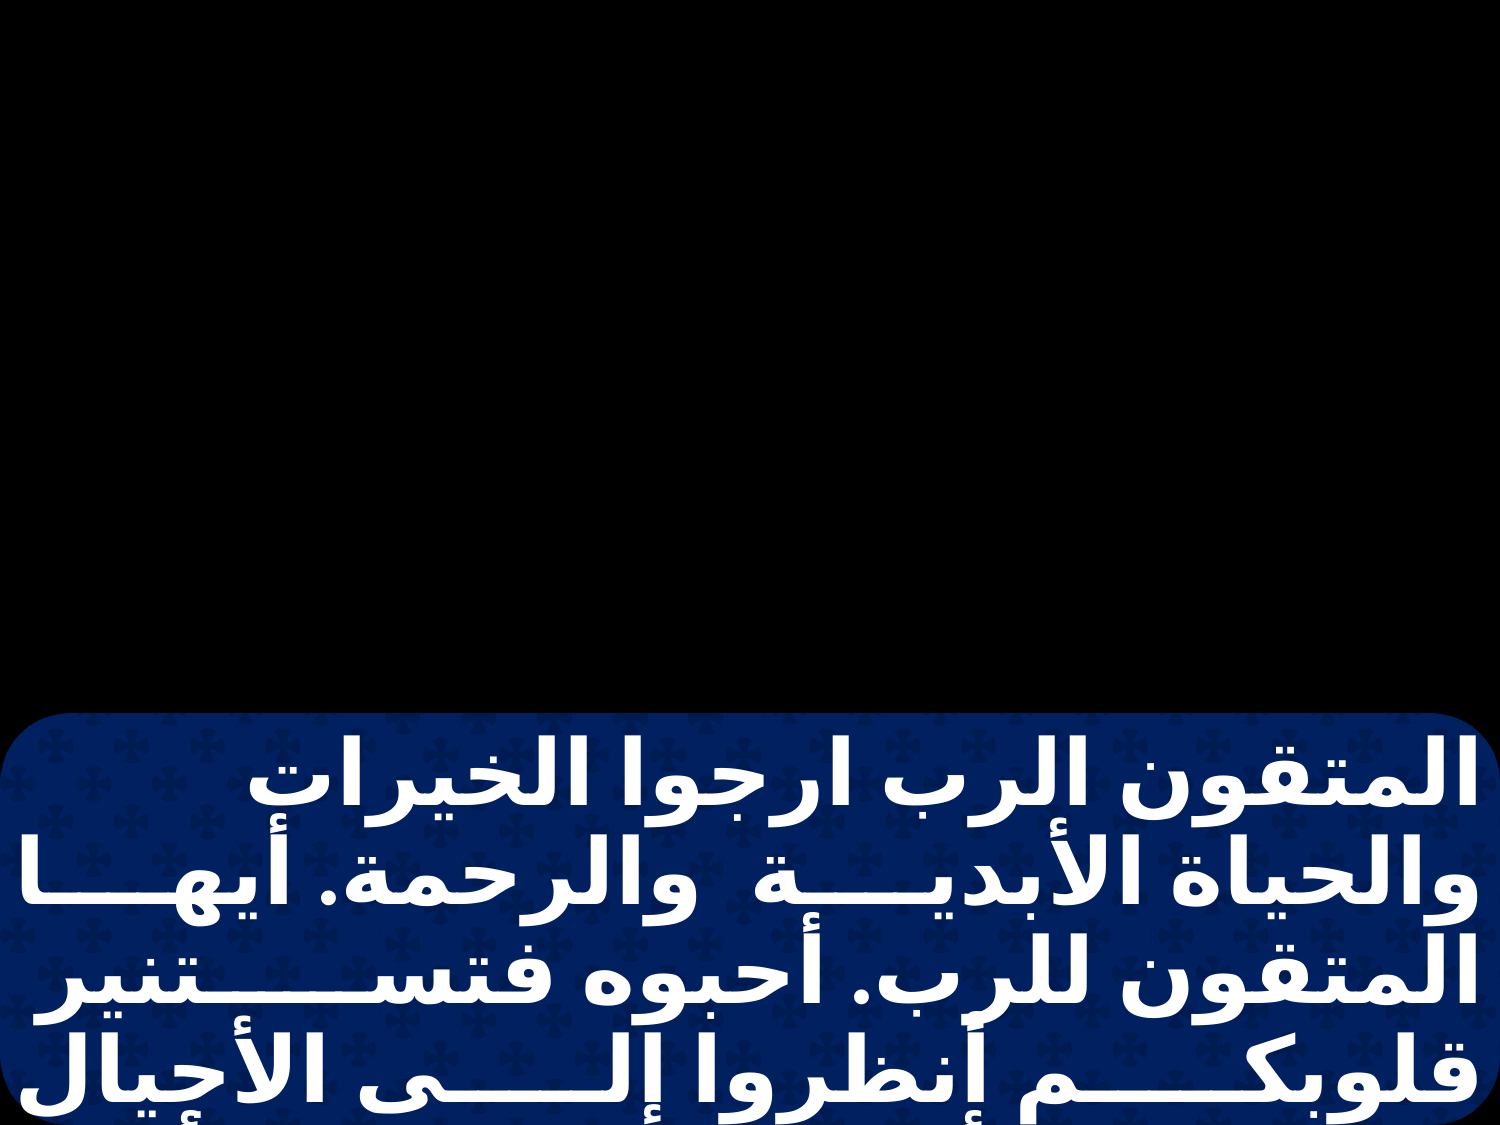

المتقون الرب ارجوا الخيرات والحياة الأبدية  والرحمة. أيها المتقون للرب. أحبوه فتستنير  قلوبكم أنظروا إلى الأجيال القديمة وتأملوا. هل  توكل أحد على الرب فخزي. أو ثبت على مخافته